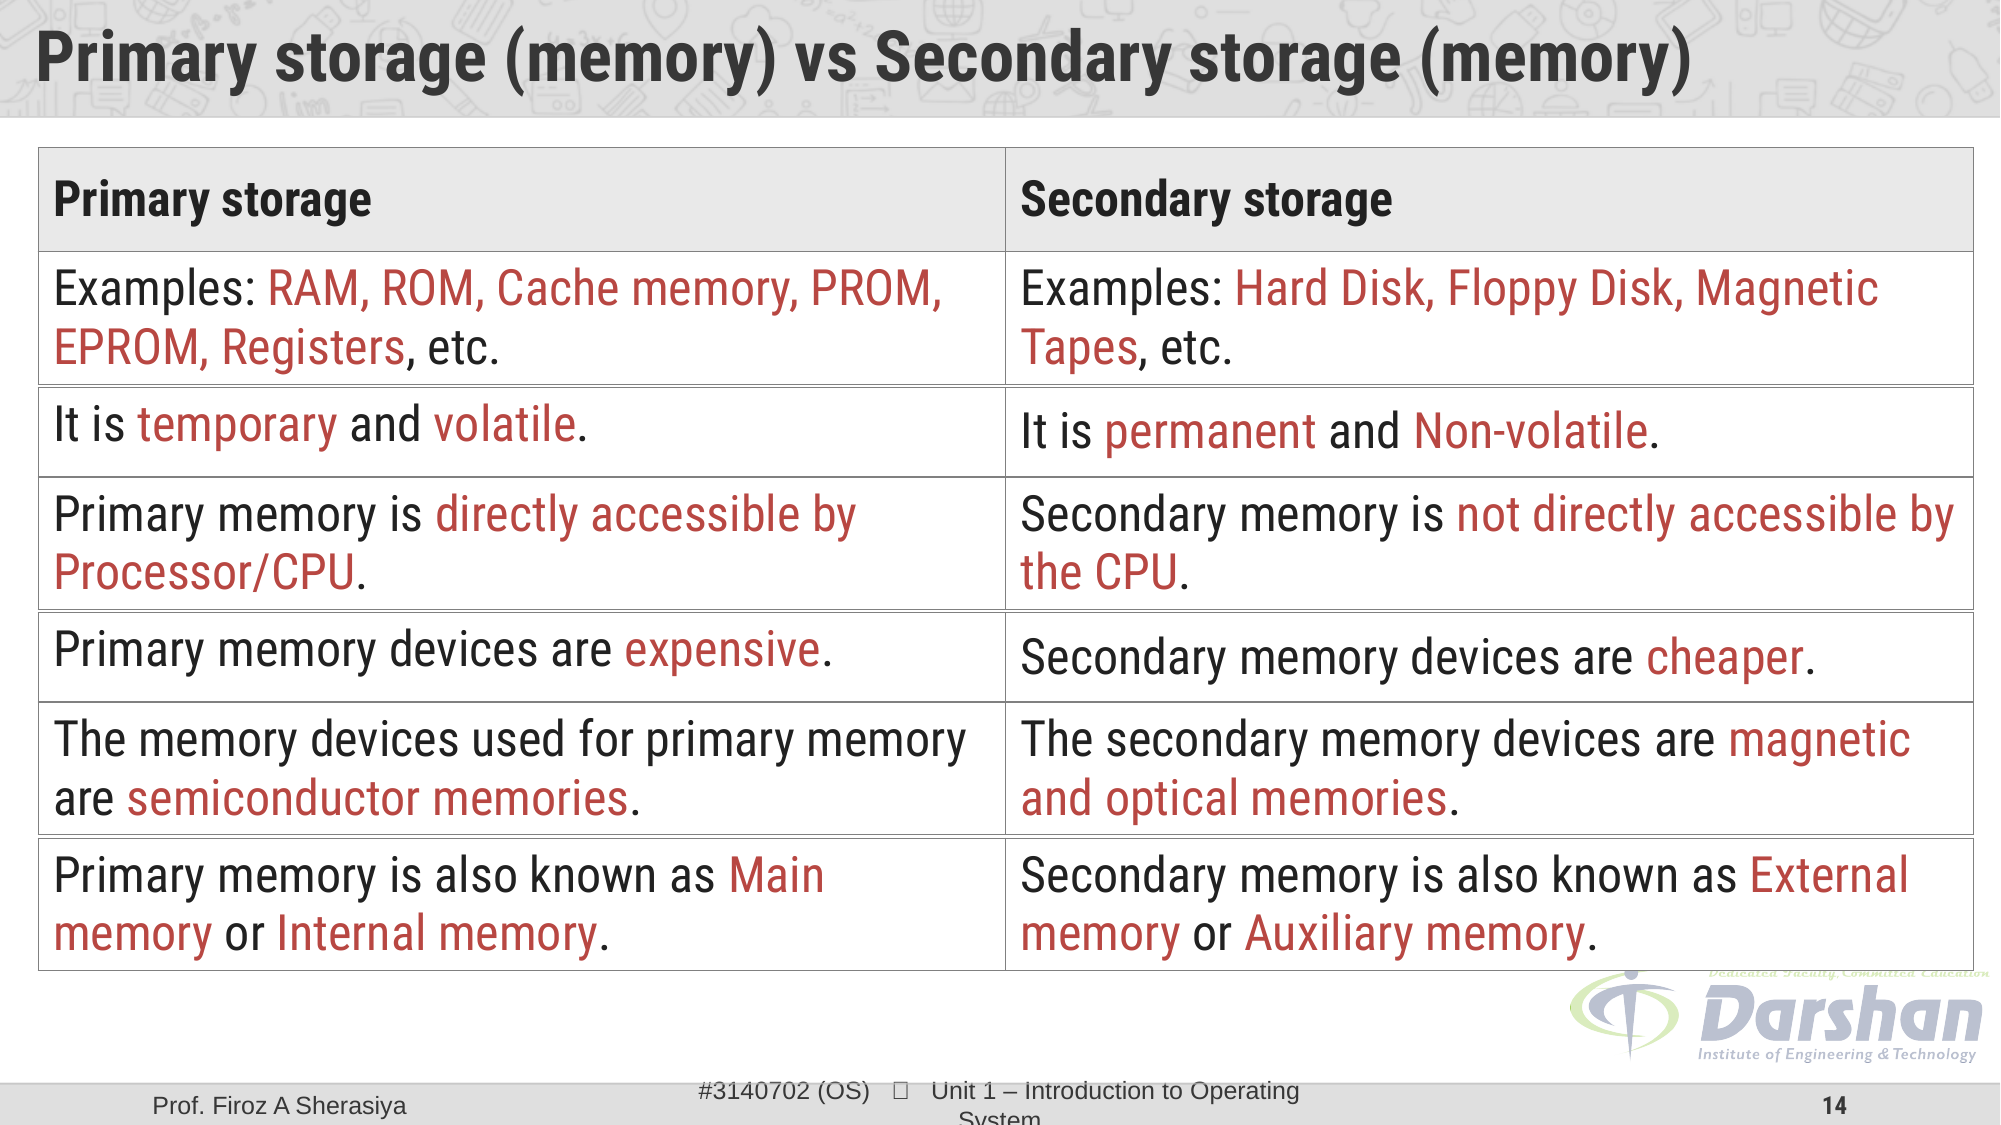

# Primary storage (memory) vs Secondary storage (memory)

| Primary storage | Secondary storage |
| --- | --- |
| Examples: RAM, ROM, Cache memory, PROM, EPROM, Registers, etc. | Examples: Hard Disk, Floppy Disk, Magnetic Tapes, etc. |
| --- | --- |
| It is temporary and volatile. | It is permanent and Non-volatile. |
| --- | --- |
| Primary memory is directly accessible by Processor/CPU. | Secondary memory is not directly accessible by the CPU. |
| --- | --- |
| Primary memory devices are expensive. | Secondary memory devices are cheaper. |
| --- | --- |
| The memory devices used for primary memory are semiconductor memories. | The secondary memory devices are magnetic and optical memories. |
| --- | --- |
| Primary memory is also known as Main memory or Internal memory. | Secondary memory is also known as External memory or Auxiliary memory. |
| --- | --- |